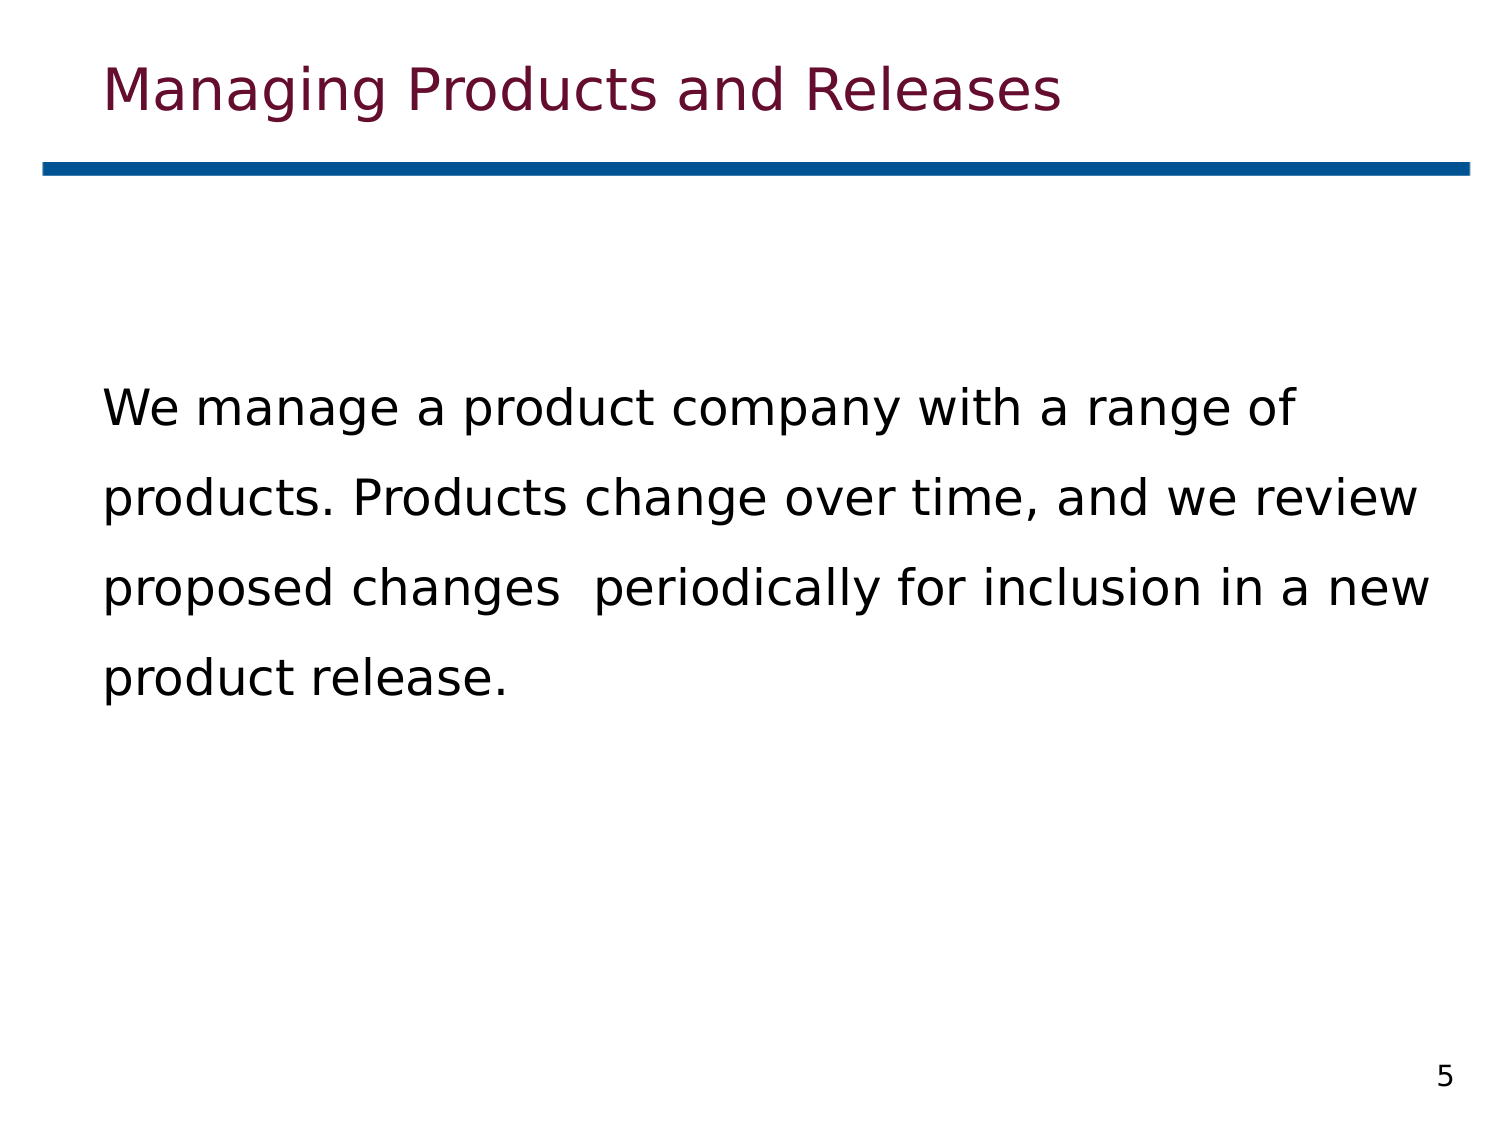

# Managing Products and Releases
We manage a product company with a range of products. Products change over time, and we review proposed changes  periodically for inclusion in a new product release.